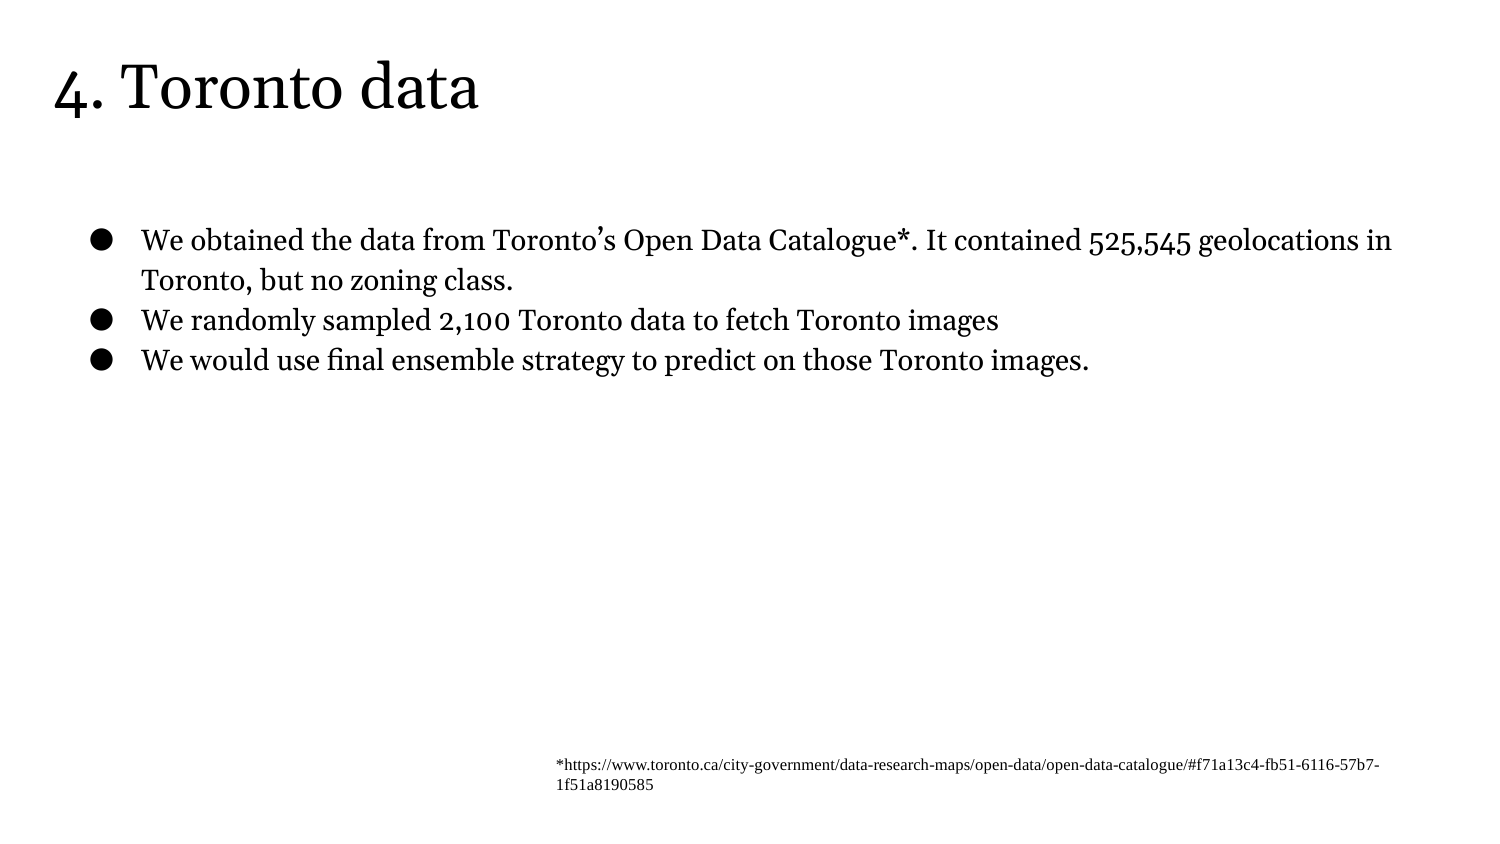

# 4. Toronto data
We obtained the data from Toronto’s Open Data Catalogue*. It contained 525,545 geolocations in Toronto, but no zoning class.
We randomly sampled 2,100 Toronto data to fetch Toronto images
We would use final ensemble strategy to predict on those Toronto images.

*https://www.toronto.ca/city-government/data-research-maps/open-data/open-data-catalogue/#f71a13c4-fb51-6116-57b7-1f51a8190585